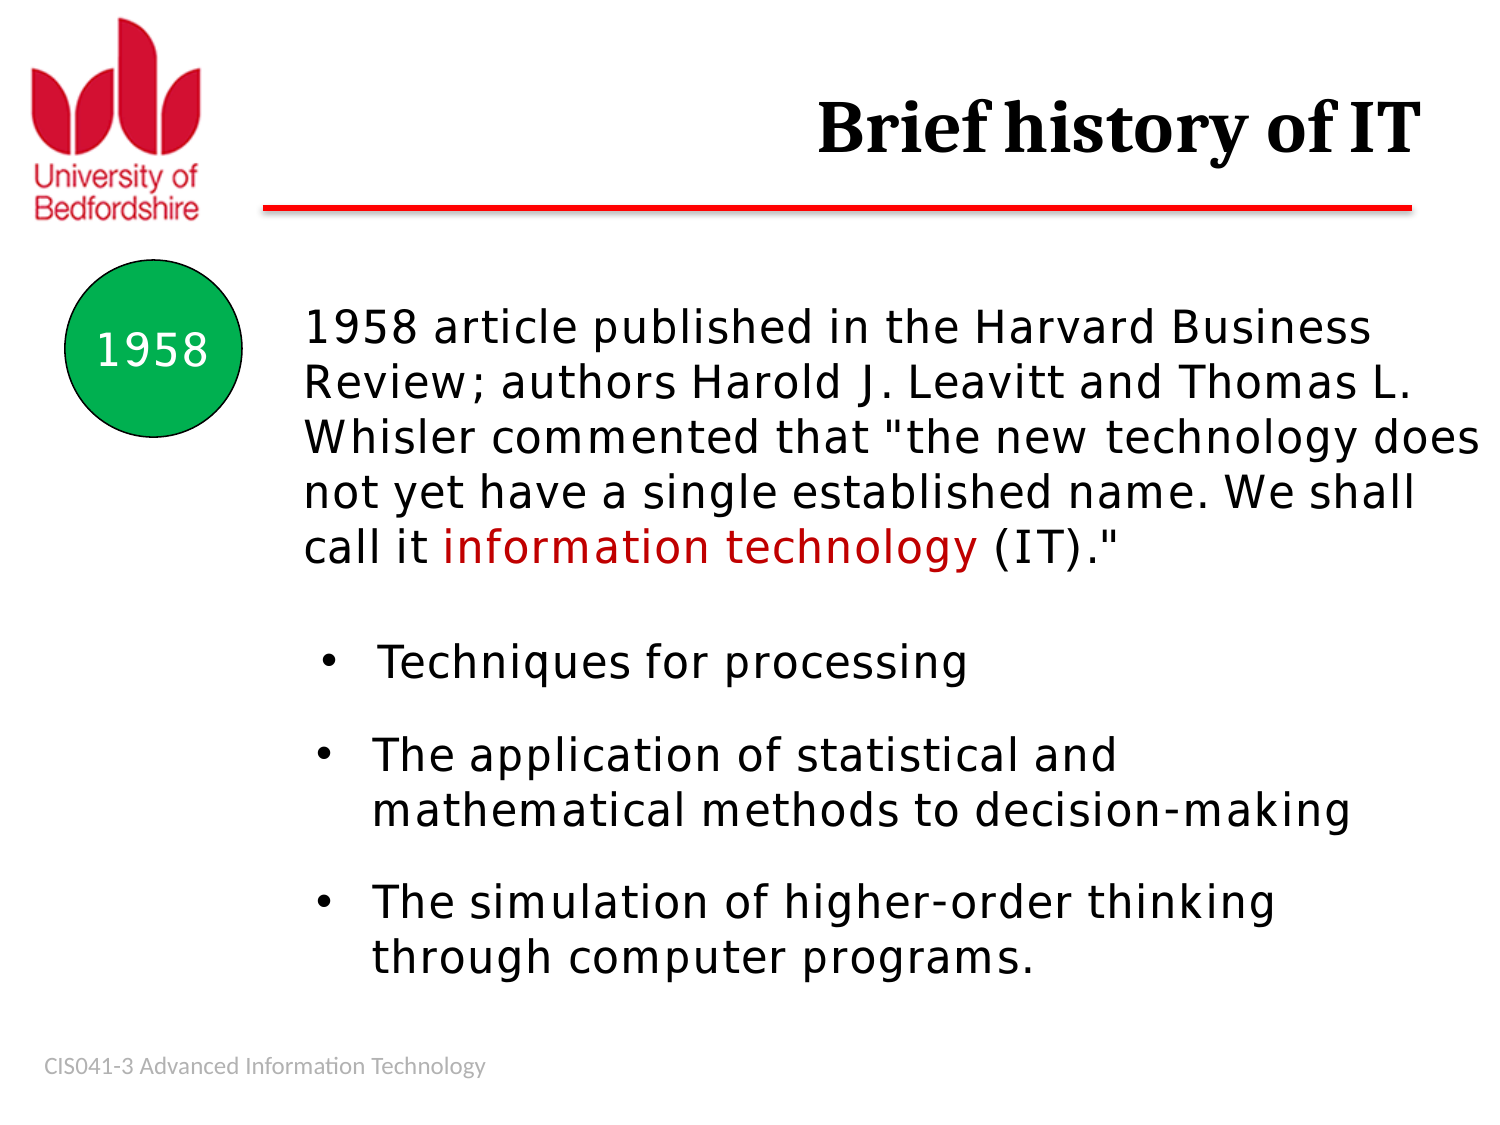

# Brief history of IT
1958
1958 article published in the Harvard Business Review; authors Harold J. Leavitt and Thomas L. Whisler commented that "the new technology does not yet have a single established name. We shall call it information technology (IT)."
Techniques for processing
The application of statistical and mathematical methods to decision-making
The simulation of higher-order thinking through computer programs.
CIS041-3 Advanced Information Technology